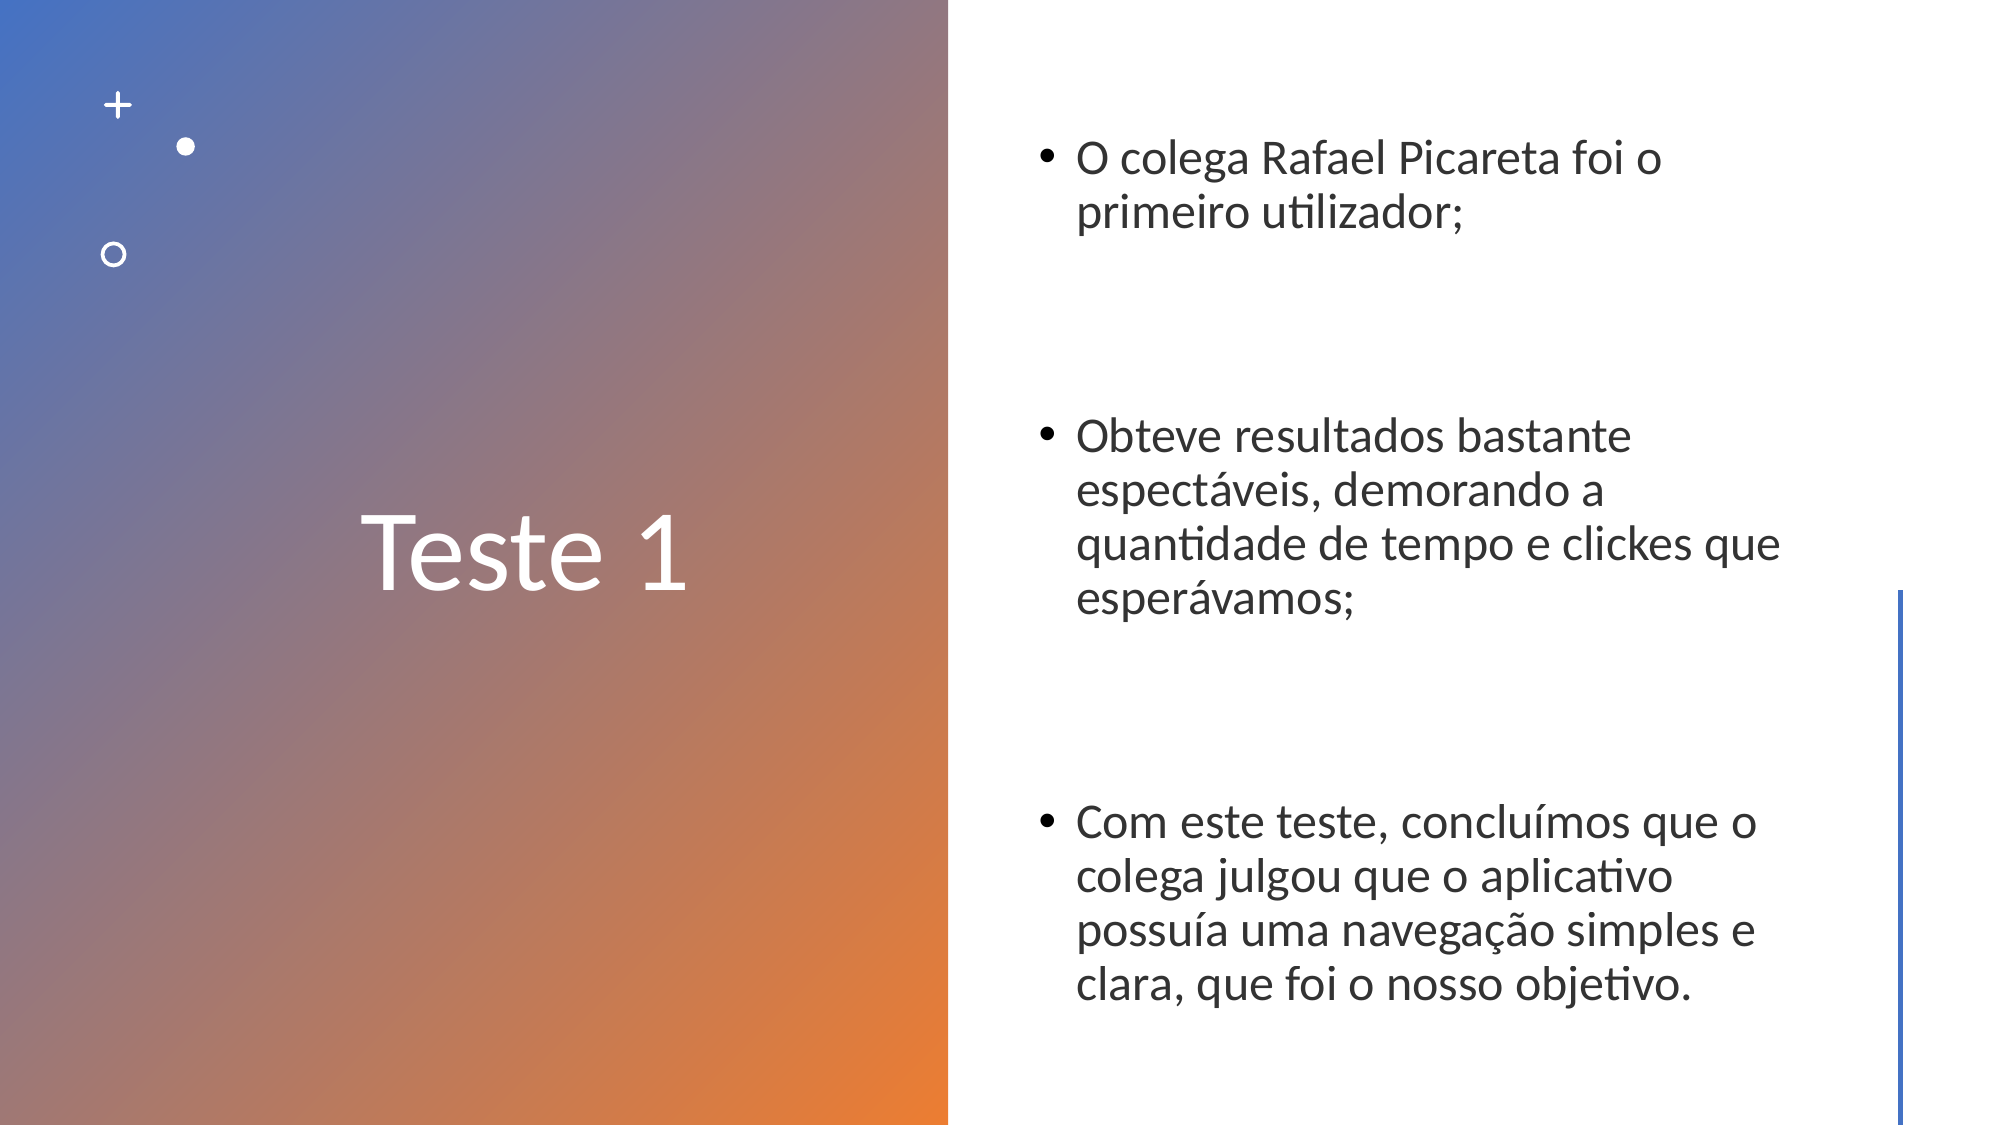

# Teste 1
O colega Rafael Picareta foi o primeiro utilizador;

Obteve resultados bastante espectáveis, demorando a quantidade de tempo e clickes que esperávamos;

Com este teste, concluímos que o colega julgou que o aplicativo possuía uma navegação simples e clara, que foi o nosso objetivo.